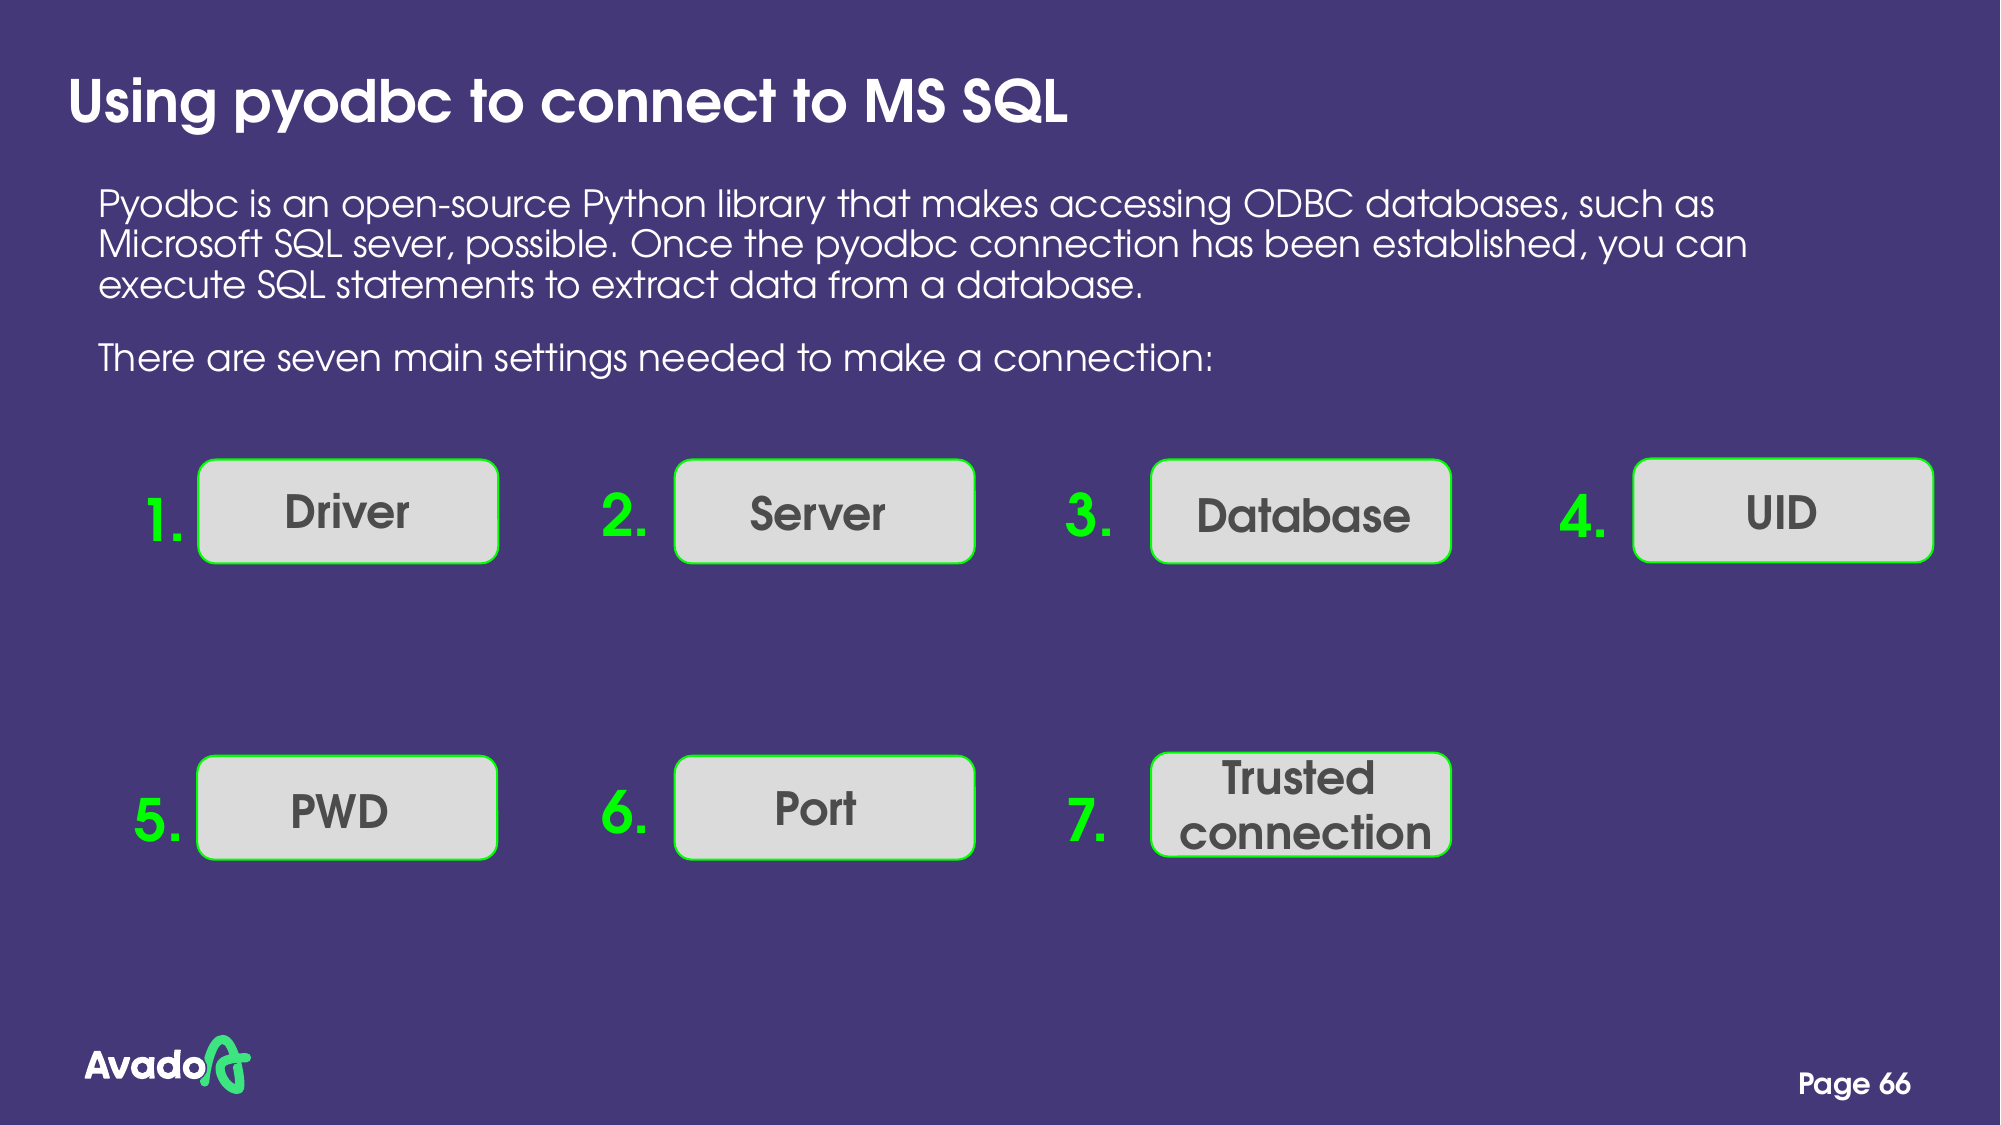

Using pyodbc to connect to MS SQL
Pyodbc is an open-source Python library that makes accessing ODBC databases, such as Microsoft SQL sever, possible. Once the pyodbc connection has been established, you can execute SQL statements to extract data from a database.
There are seven main settings needed to make a connection:

2.
3.
4.
Driver
1.
UID
Server
Database
Trusted
connection

6.
Port
5.
PWD
7.
Page 66